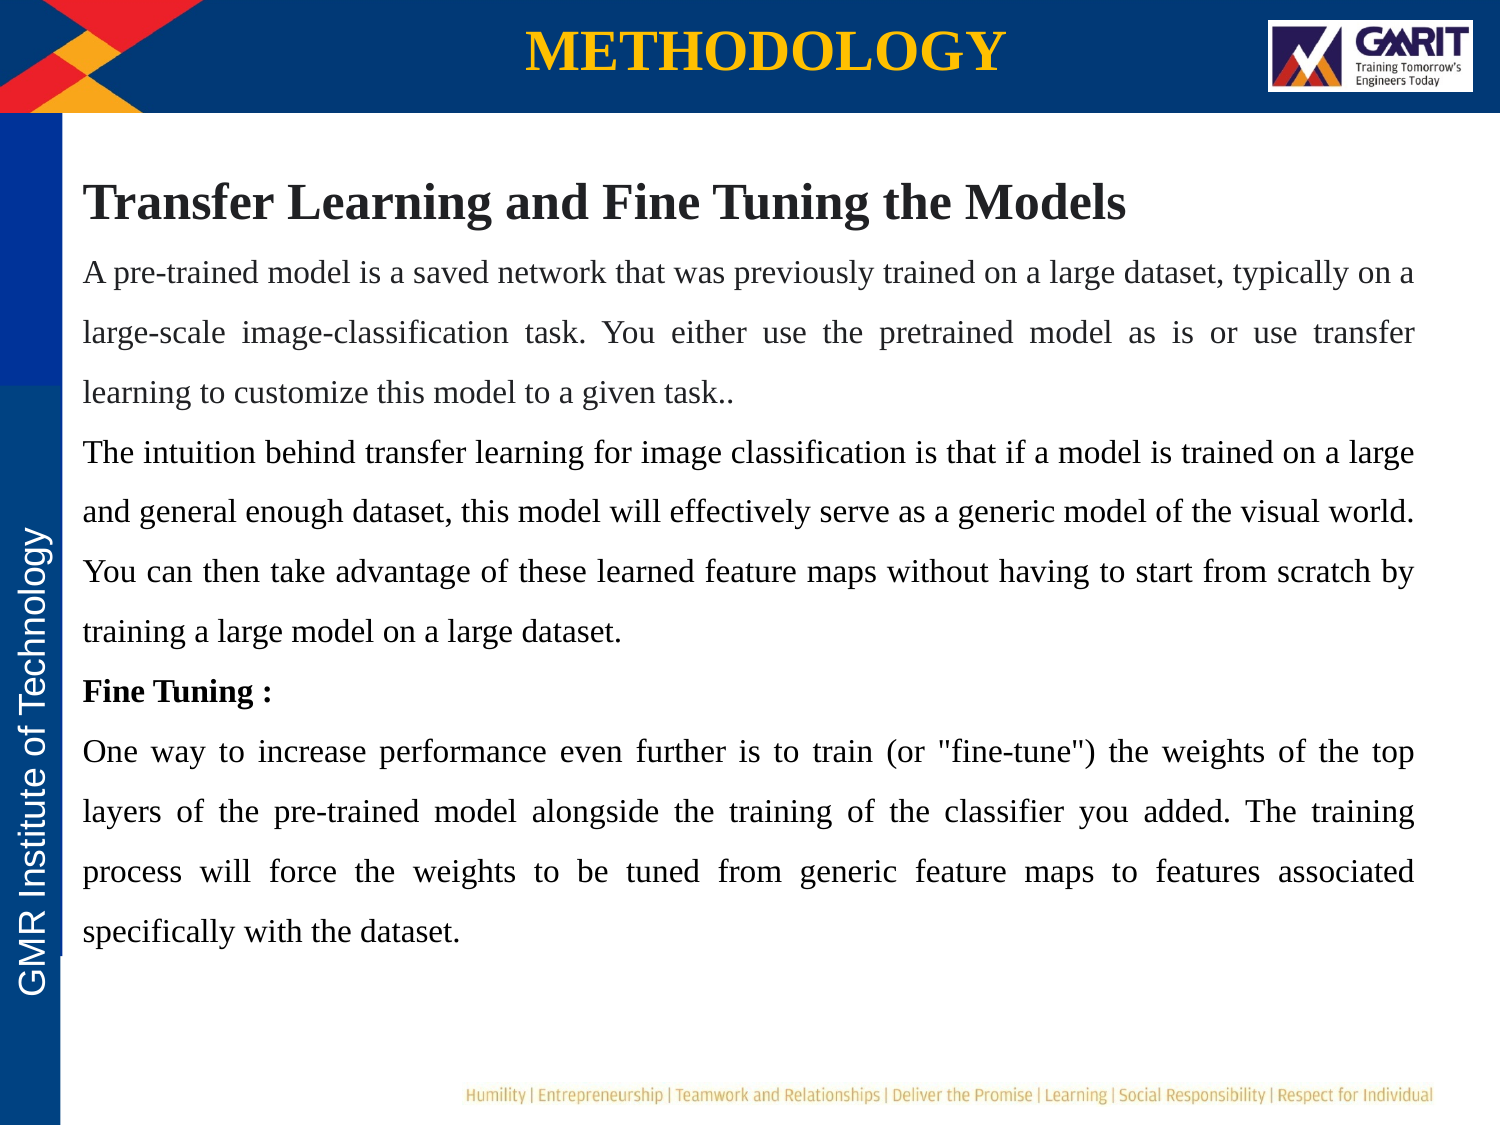

METHODOLOGY
Transfer Learning and Fine Tuning the Models
A pre-trained model is a saved network that was previously trained on a large dataset, typically on a large-scale image-classification task. You either use the pretrained model as is or use transfer learning to customize this model to a given task..
The intuition behind transfer learning for image classification is that if a model is trained on a large and general enough dataset, this model will effectively serve as a generic model of the visual world. You can then take advantage of these learned feature maps without having to start from scratch by training a large model on a large dataset.
Fine Tuning :
One way to increase performance even further is to train (or "fine-tune") the weights of the top layers of the pre-trained model alongside the training of the classifier you added. The training process will force the weights to be tuned from generic feature maps to features associated specifically with the dataset.